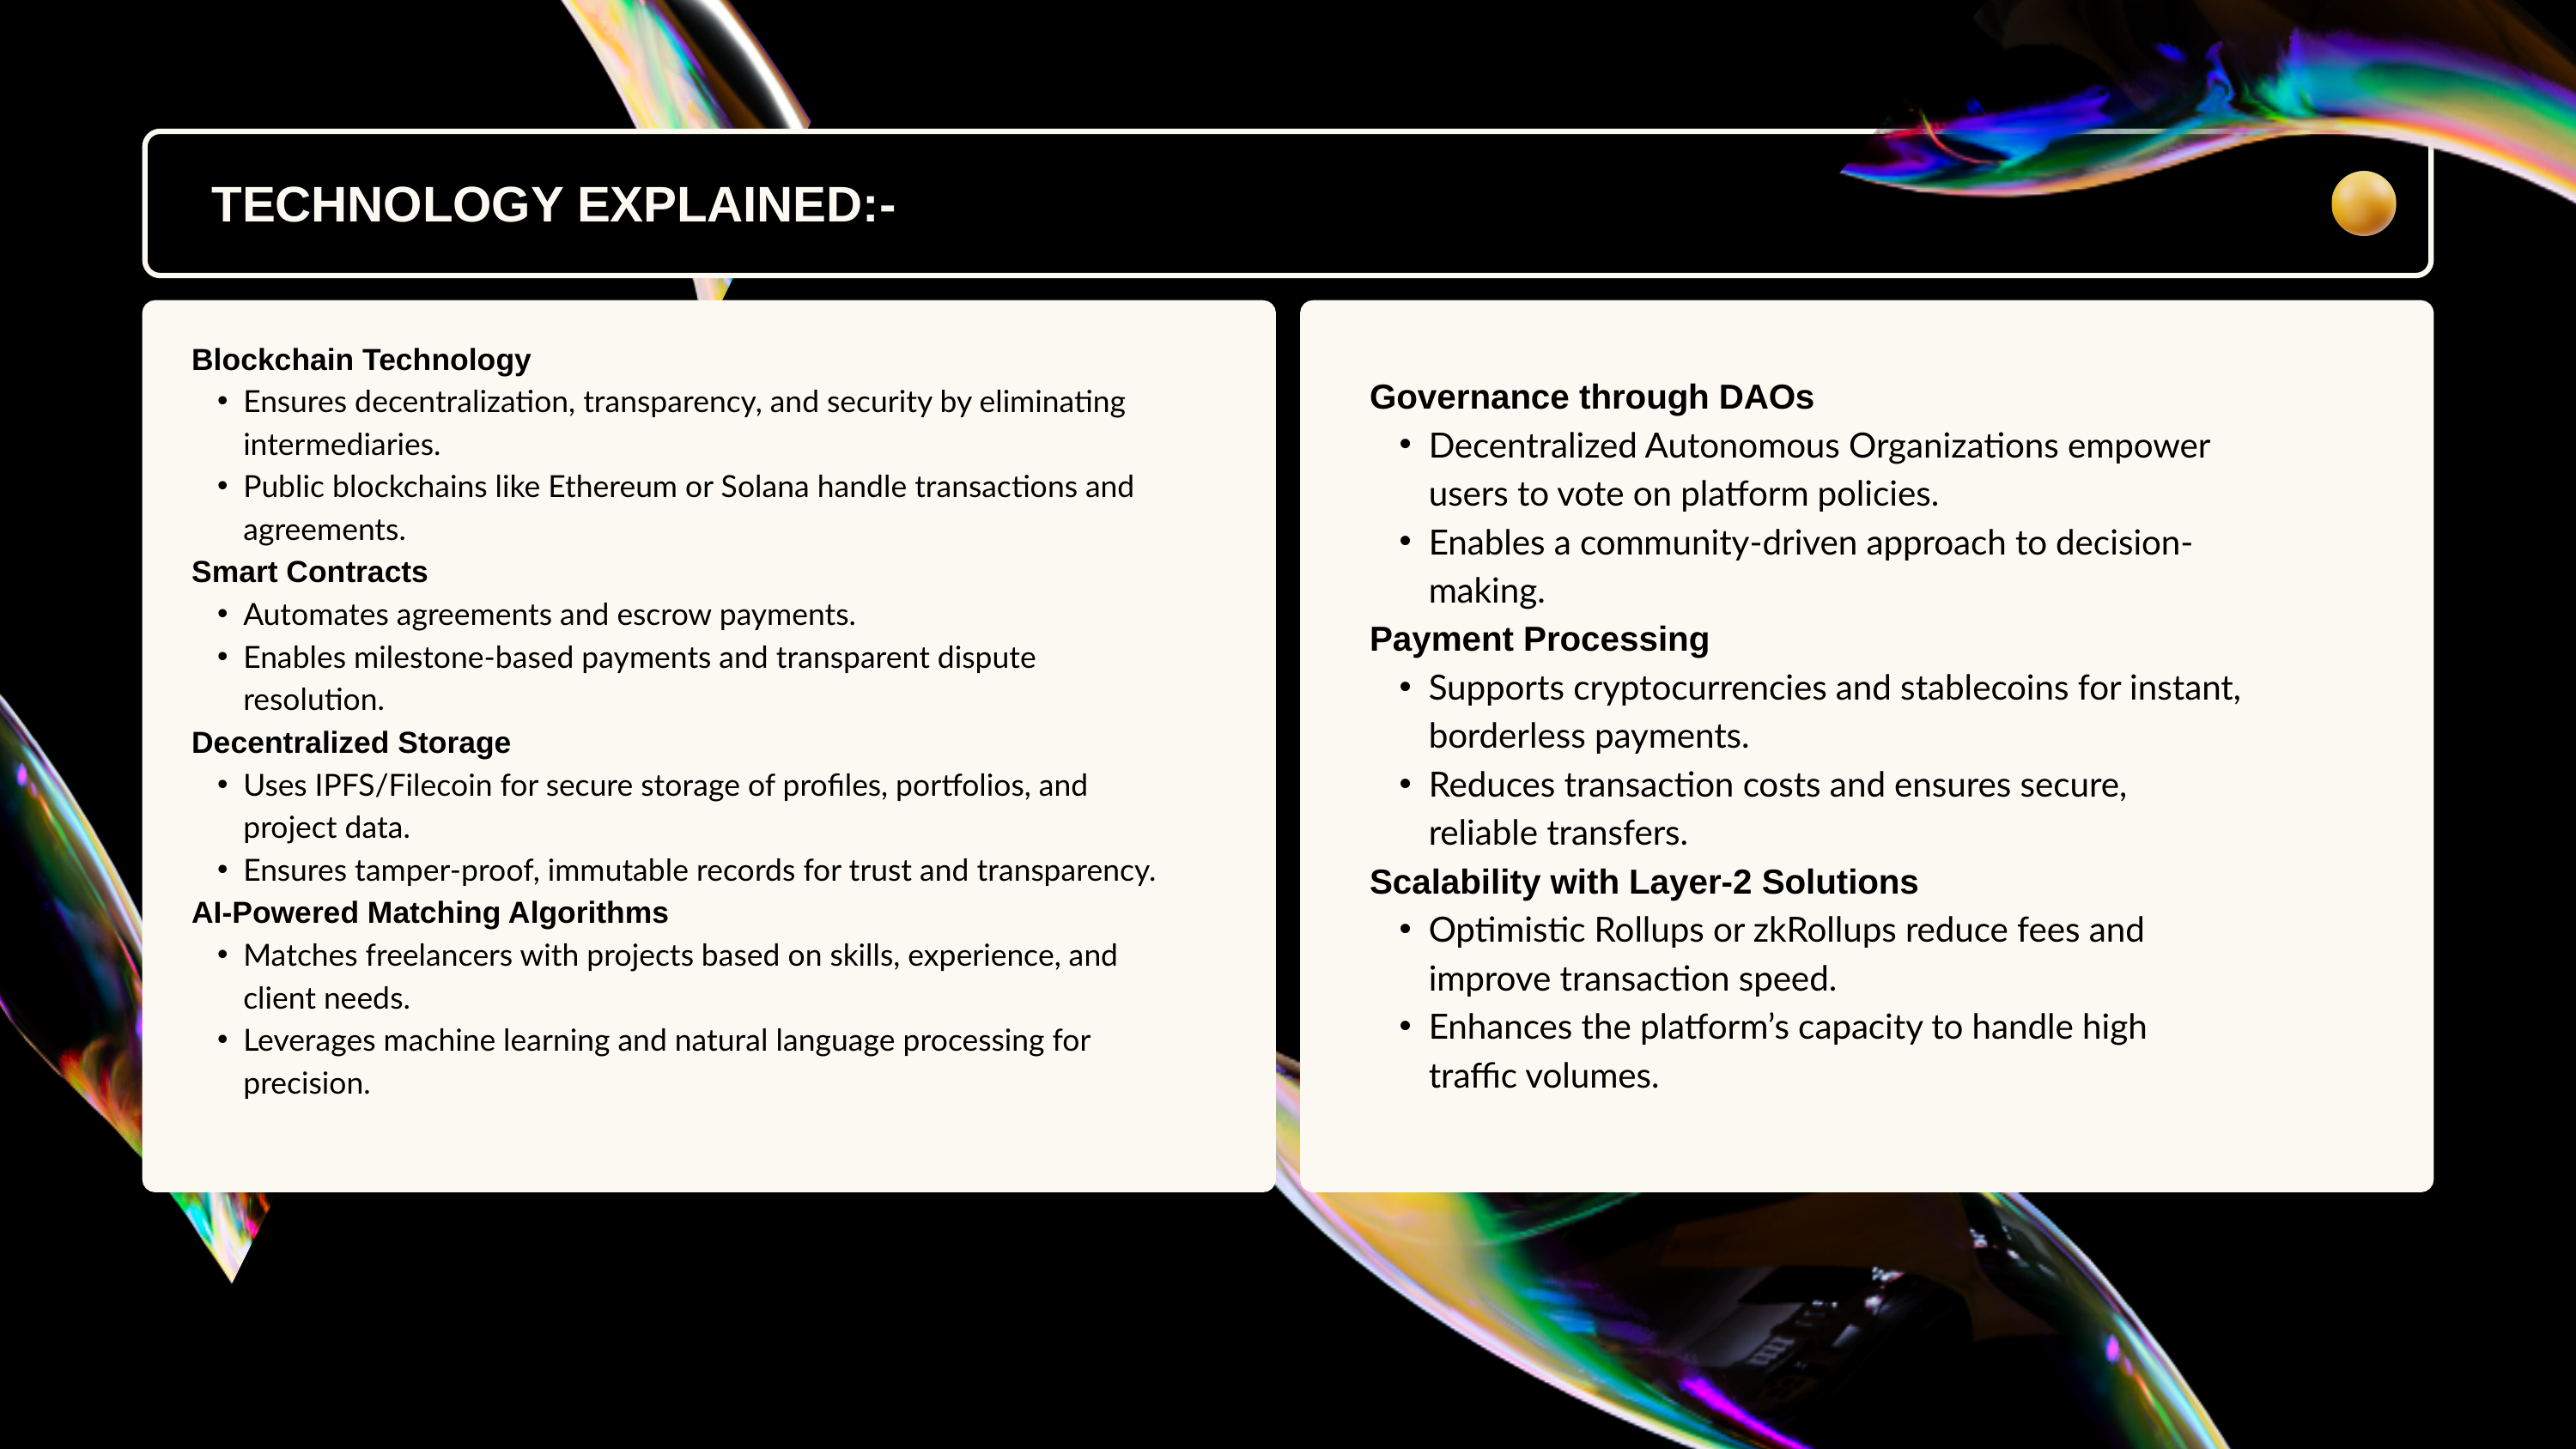

TECHNOLOGY EXPLAINED:-

Blockchain Technology
Ensures decentralization, transparency, and security by eliminating intermediaries.
Public blockchains like Ethereum or Solana handle transactions and agreements.
Smart Contracts
Automates agreements and escrow payments.
Enables milestone-based payments and transparent dispute resolution.
Decentralized Storage
Uses IPFS/Filecoin for secure storage of profiles, portfolios, and project data.
Ensures tamper-proof, immutable records for trust and transparency.
AI-Powered Matching Algorithms
Matches freelancers with projects based on skills, experience, and client needs.
Leverages machine learning and natural language processing for precision.

Governance through DAOs
Decentralized Autonomous Organizations empower users to vote on platform policies.
Enables a community-driven approach to decision-making.
Payment Processing
Supports cryptocurrencies and stablecoins for instant, borderless payments.
Reduces transaction costs and ensures secure, reliable transfers.
Scalability with Layer-2 Solutions
Optimistic Rollups or zkRollups reduce fees and improve transaction speed.
Enhances the platform’s capacity to handle high traffic volumes.